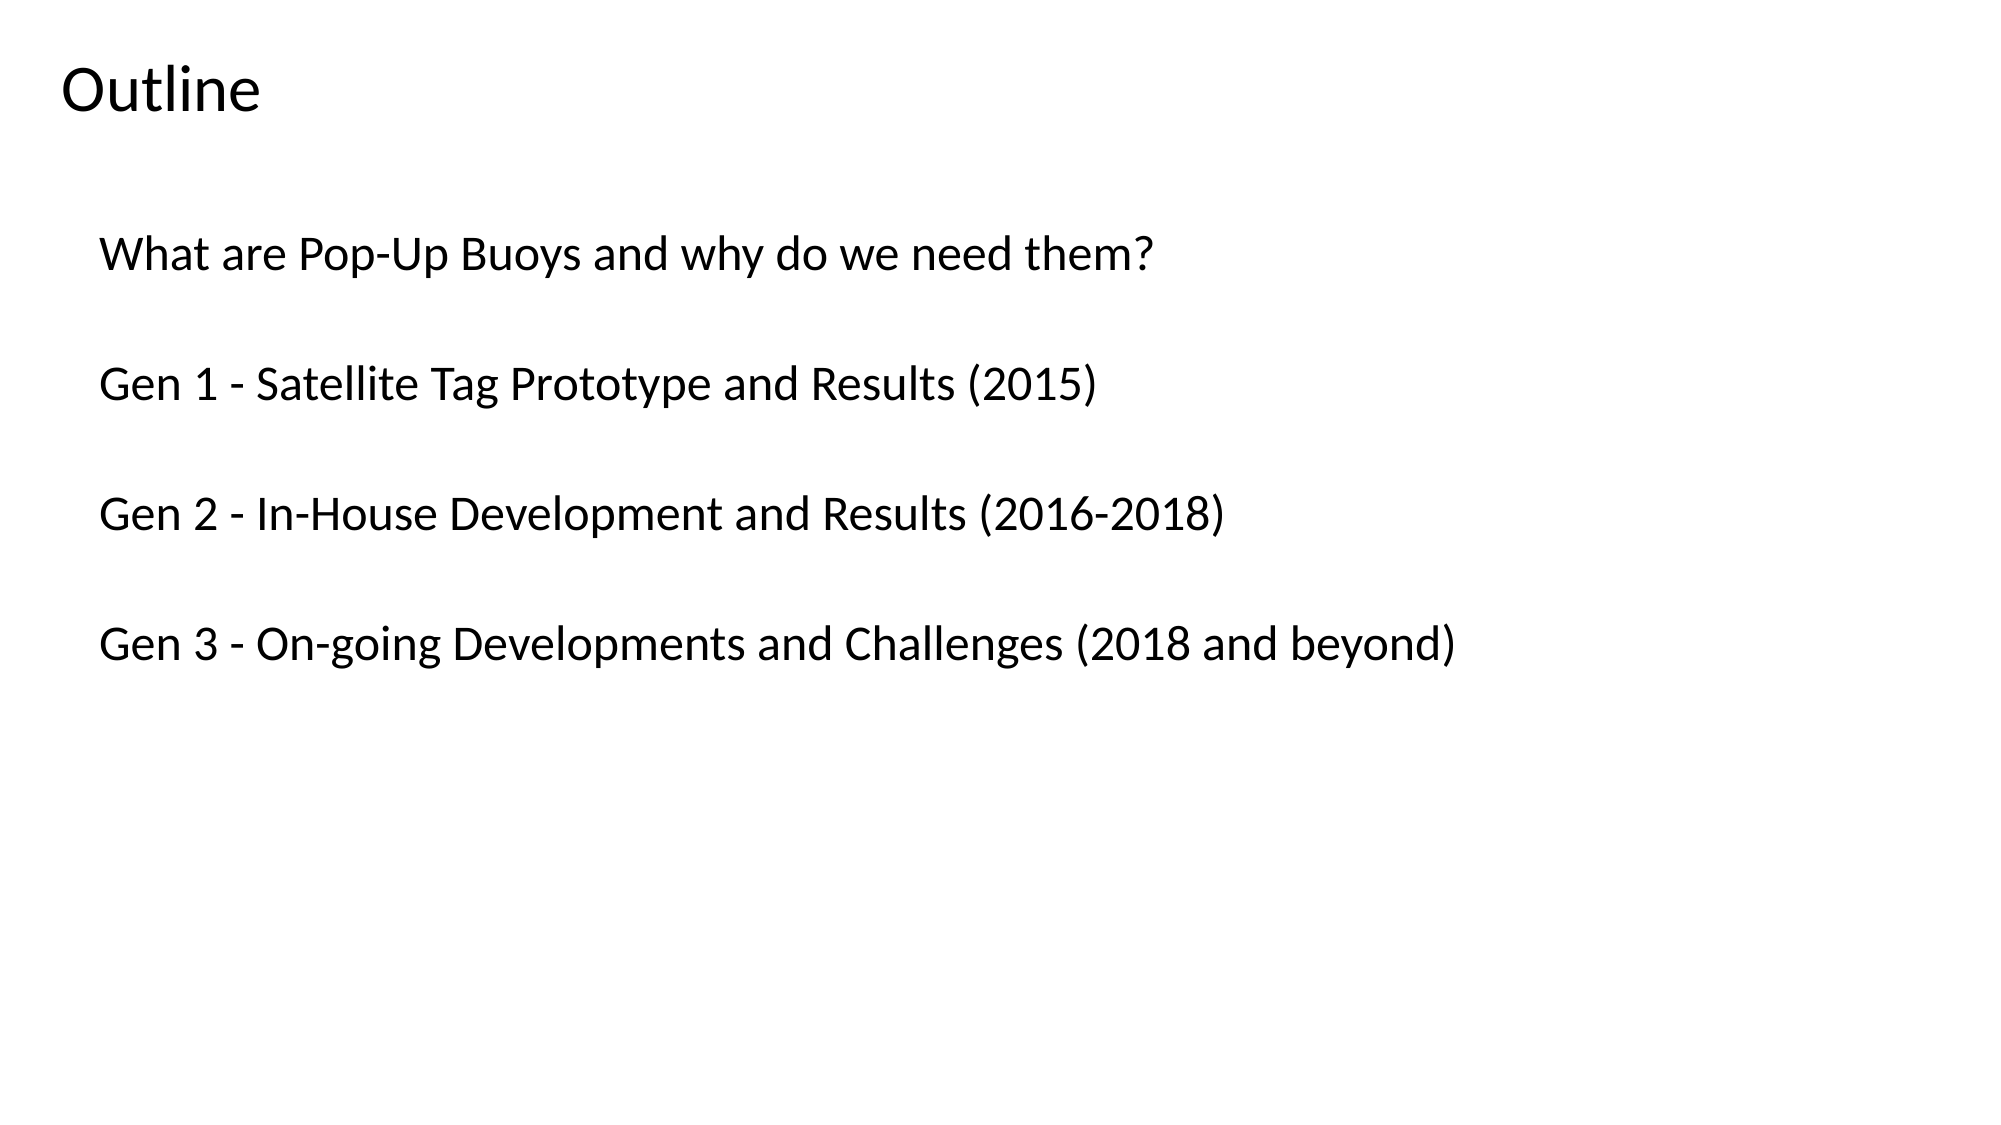

# Outline
What are Pop-Up Buoys and why do we need them?
Gen 1 - Satellite Tag Prototype and Results (2015)
Gen 2 - In-House Development and Results (2016-2018)
Gen 3 - On-going Developments and Challenges (2018 and beyond)